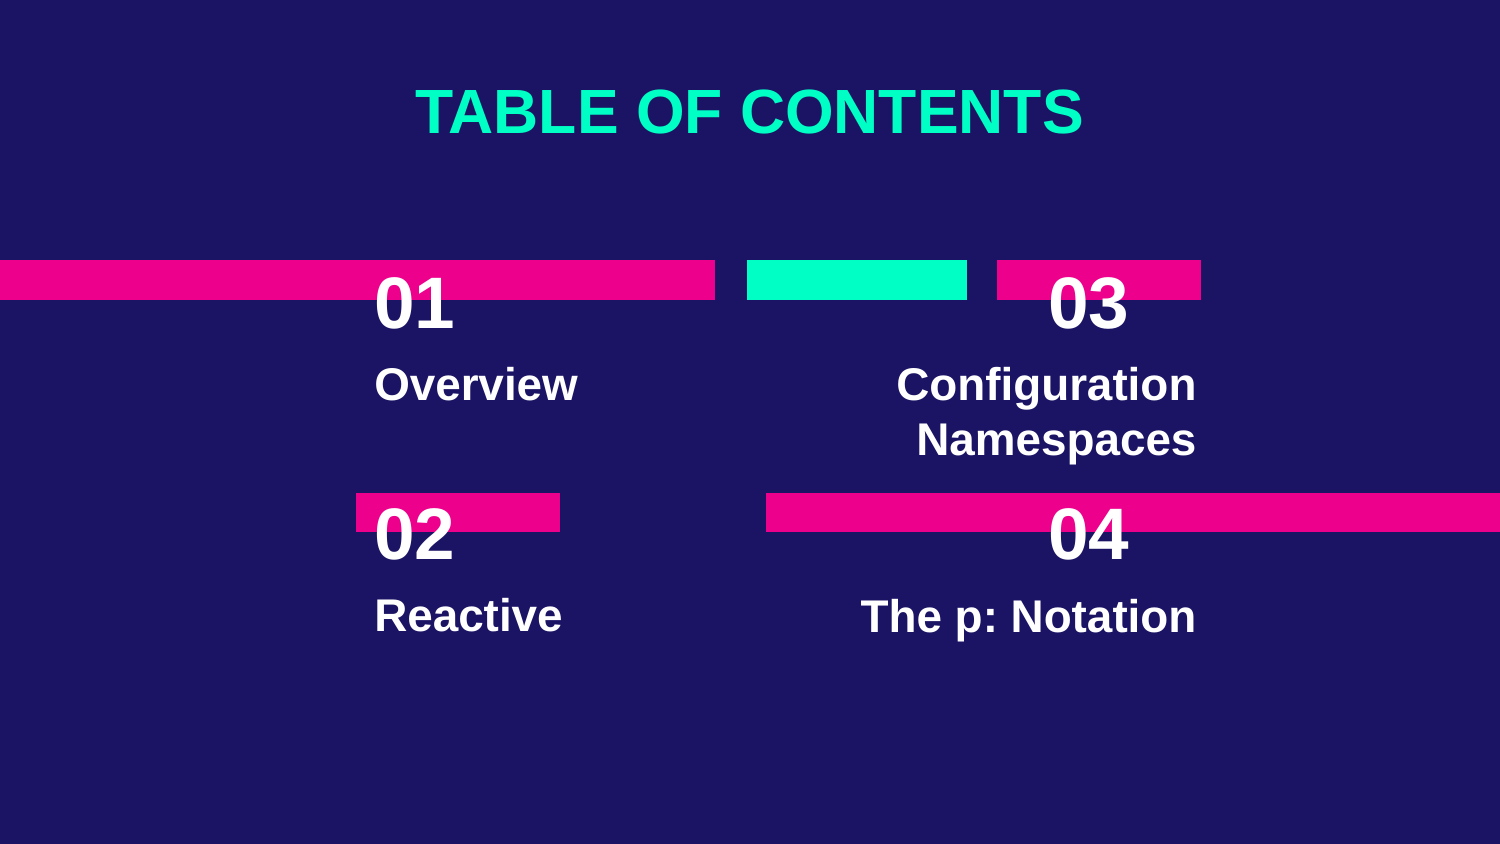

TABLE OF CONTENTS
# 01
03
Overview
Configuration Namespaces

02
04
Reactive
The p: Notation